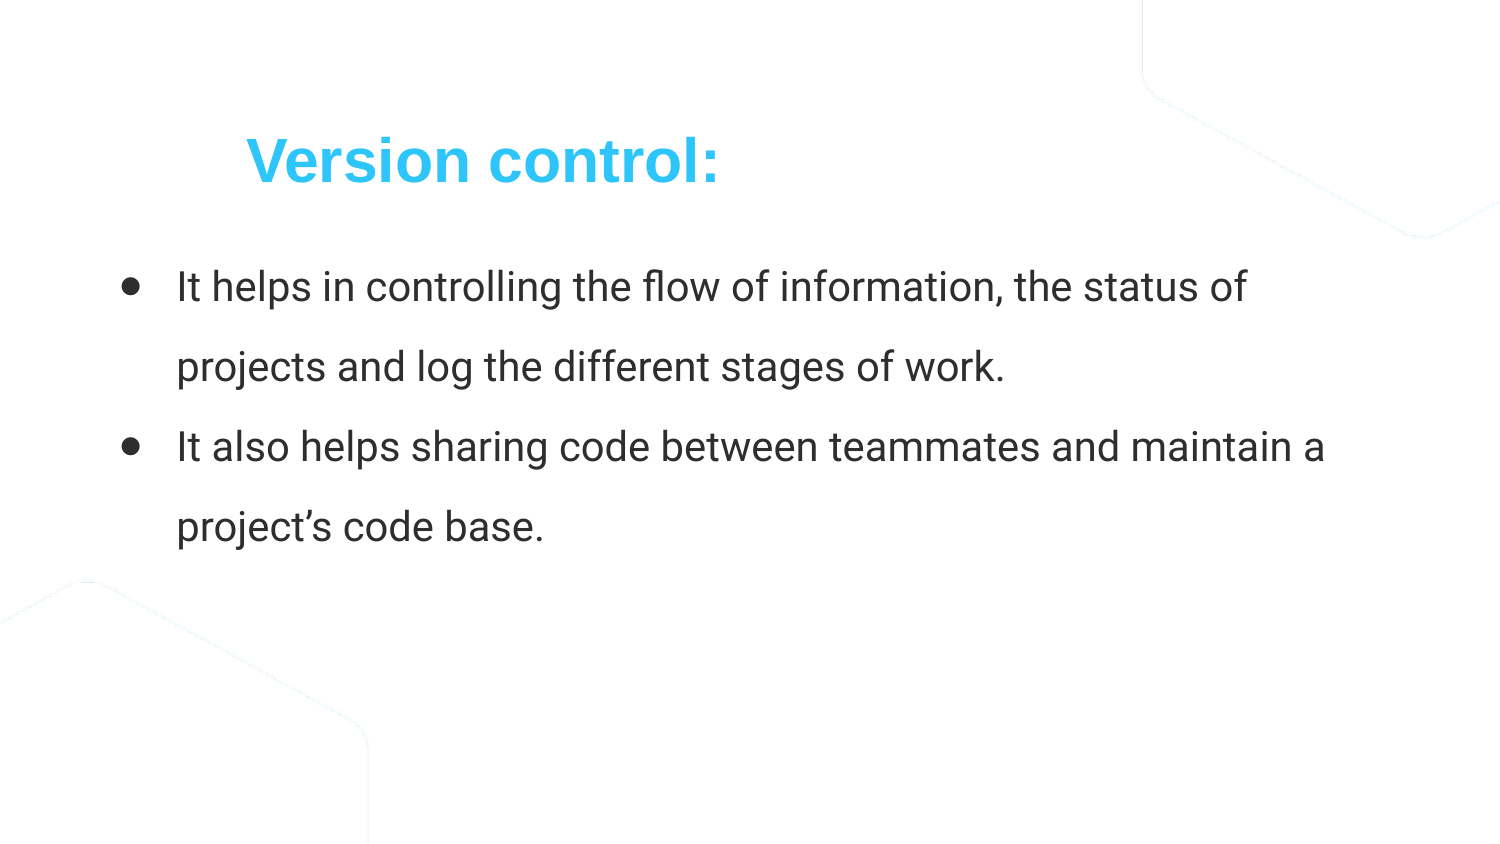

Version control:
It helps in controlling the flow of information, the status of projects and log the different stages of work.
It also helps sharing code between teammates and maintain a project’s code base.